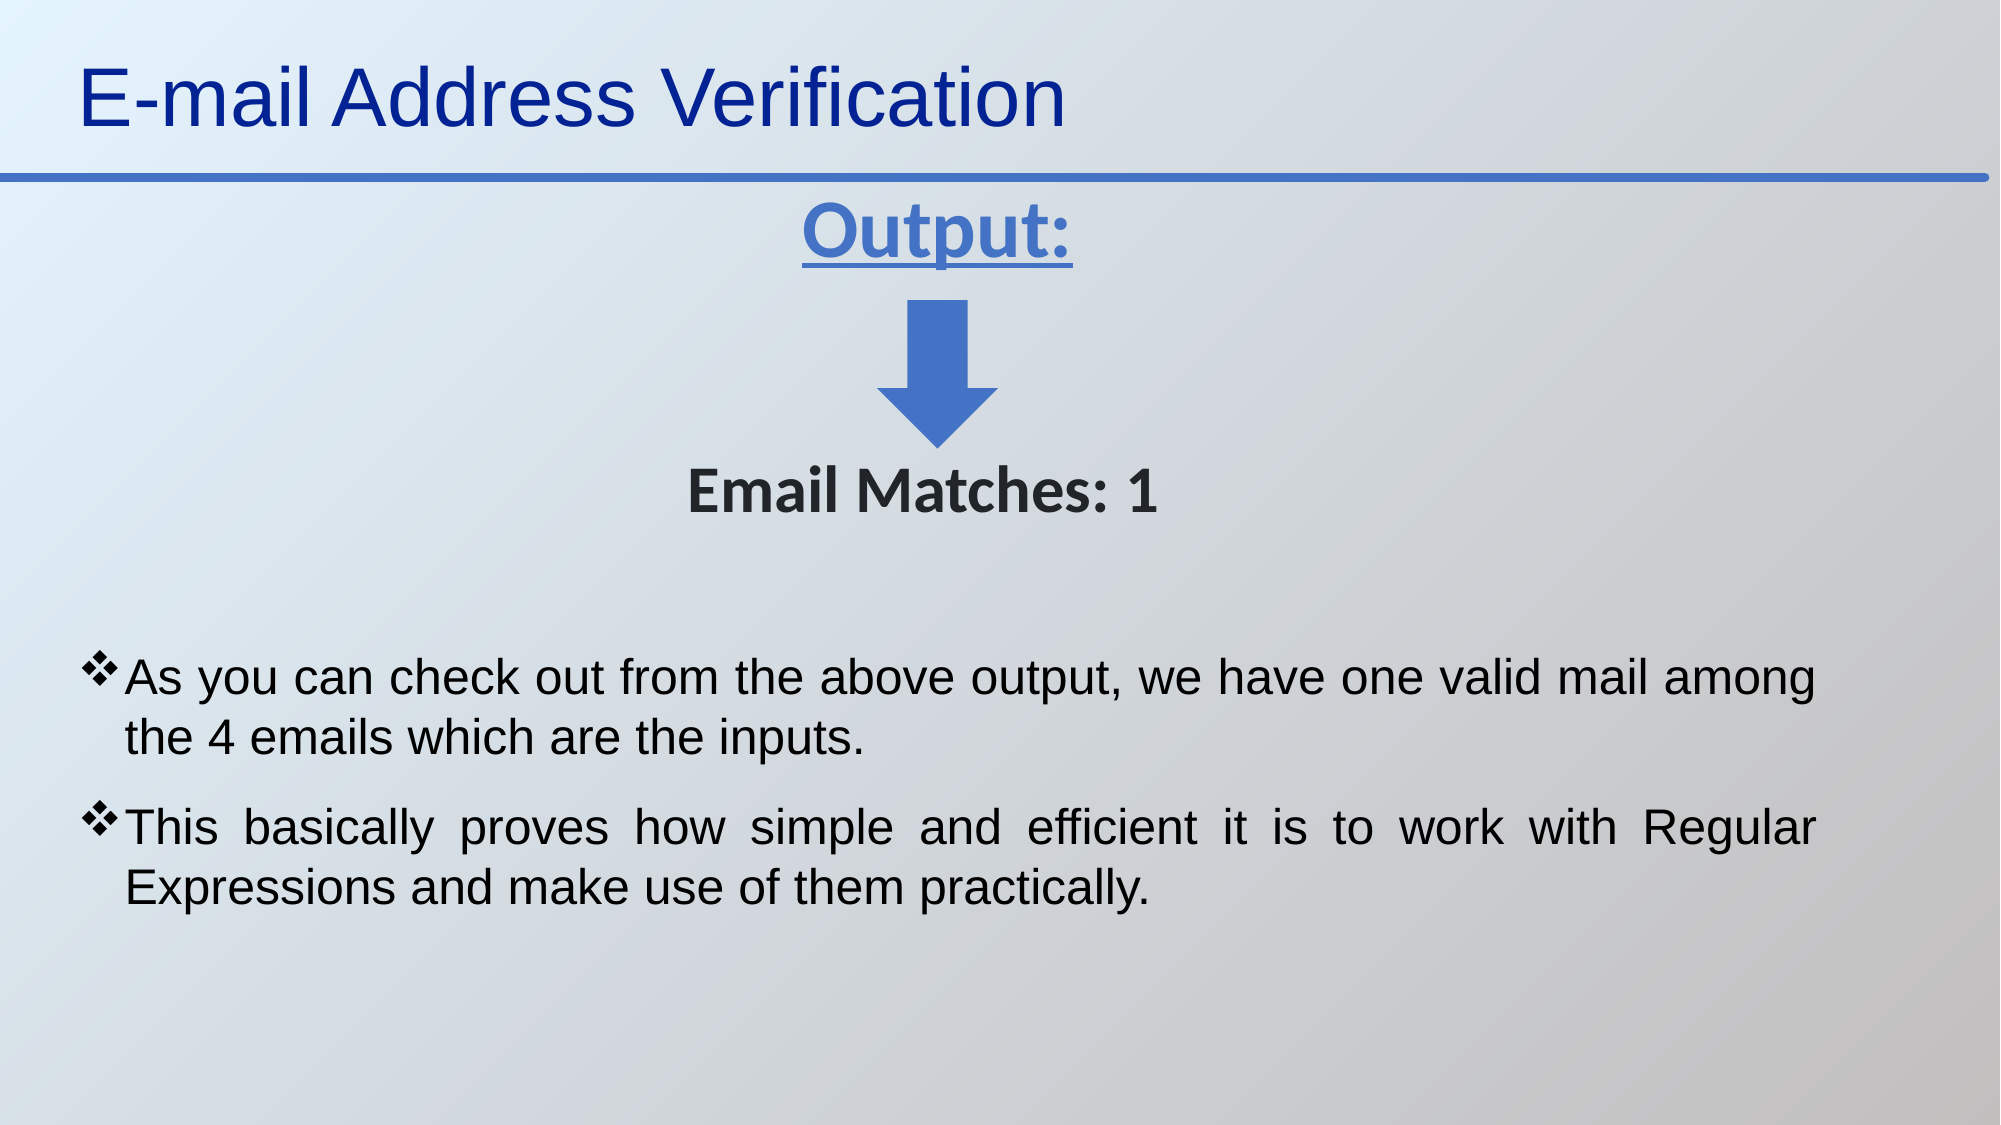

E-mail Address Verification
Output:

Email Matches: 1
As you can check out from the above output, we have one valid mail among the 4 emails which are the inputs.

This basically proves how simple and efficient it is to work with Regular Expressions and make use of them practically.